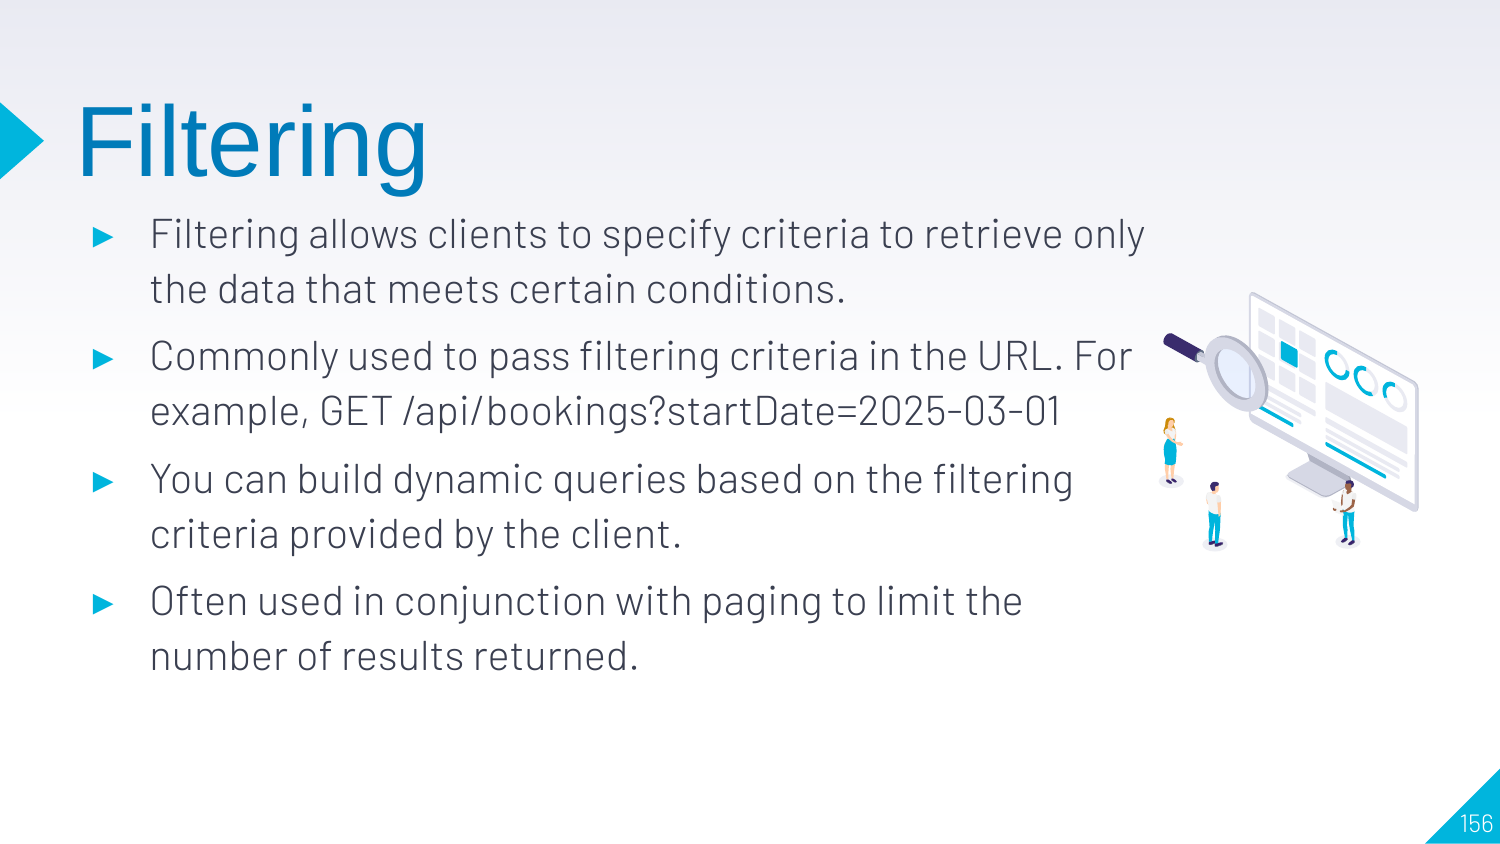

# Filtering
Filtering allows clients to specify criteria to retrieve only the data that meets certain conditions.
Commonly used to pass filtering criteria in the URL. For example, GET /api/bookings?startDate=2025-03-01
You can build dynamic queries based on the filtering criteria provided by the client.
Often used in conjunction with paging to limit the number of results returned.

156